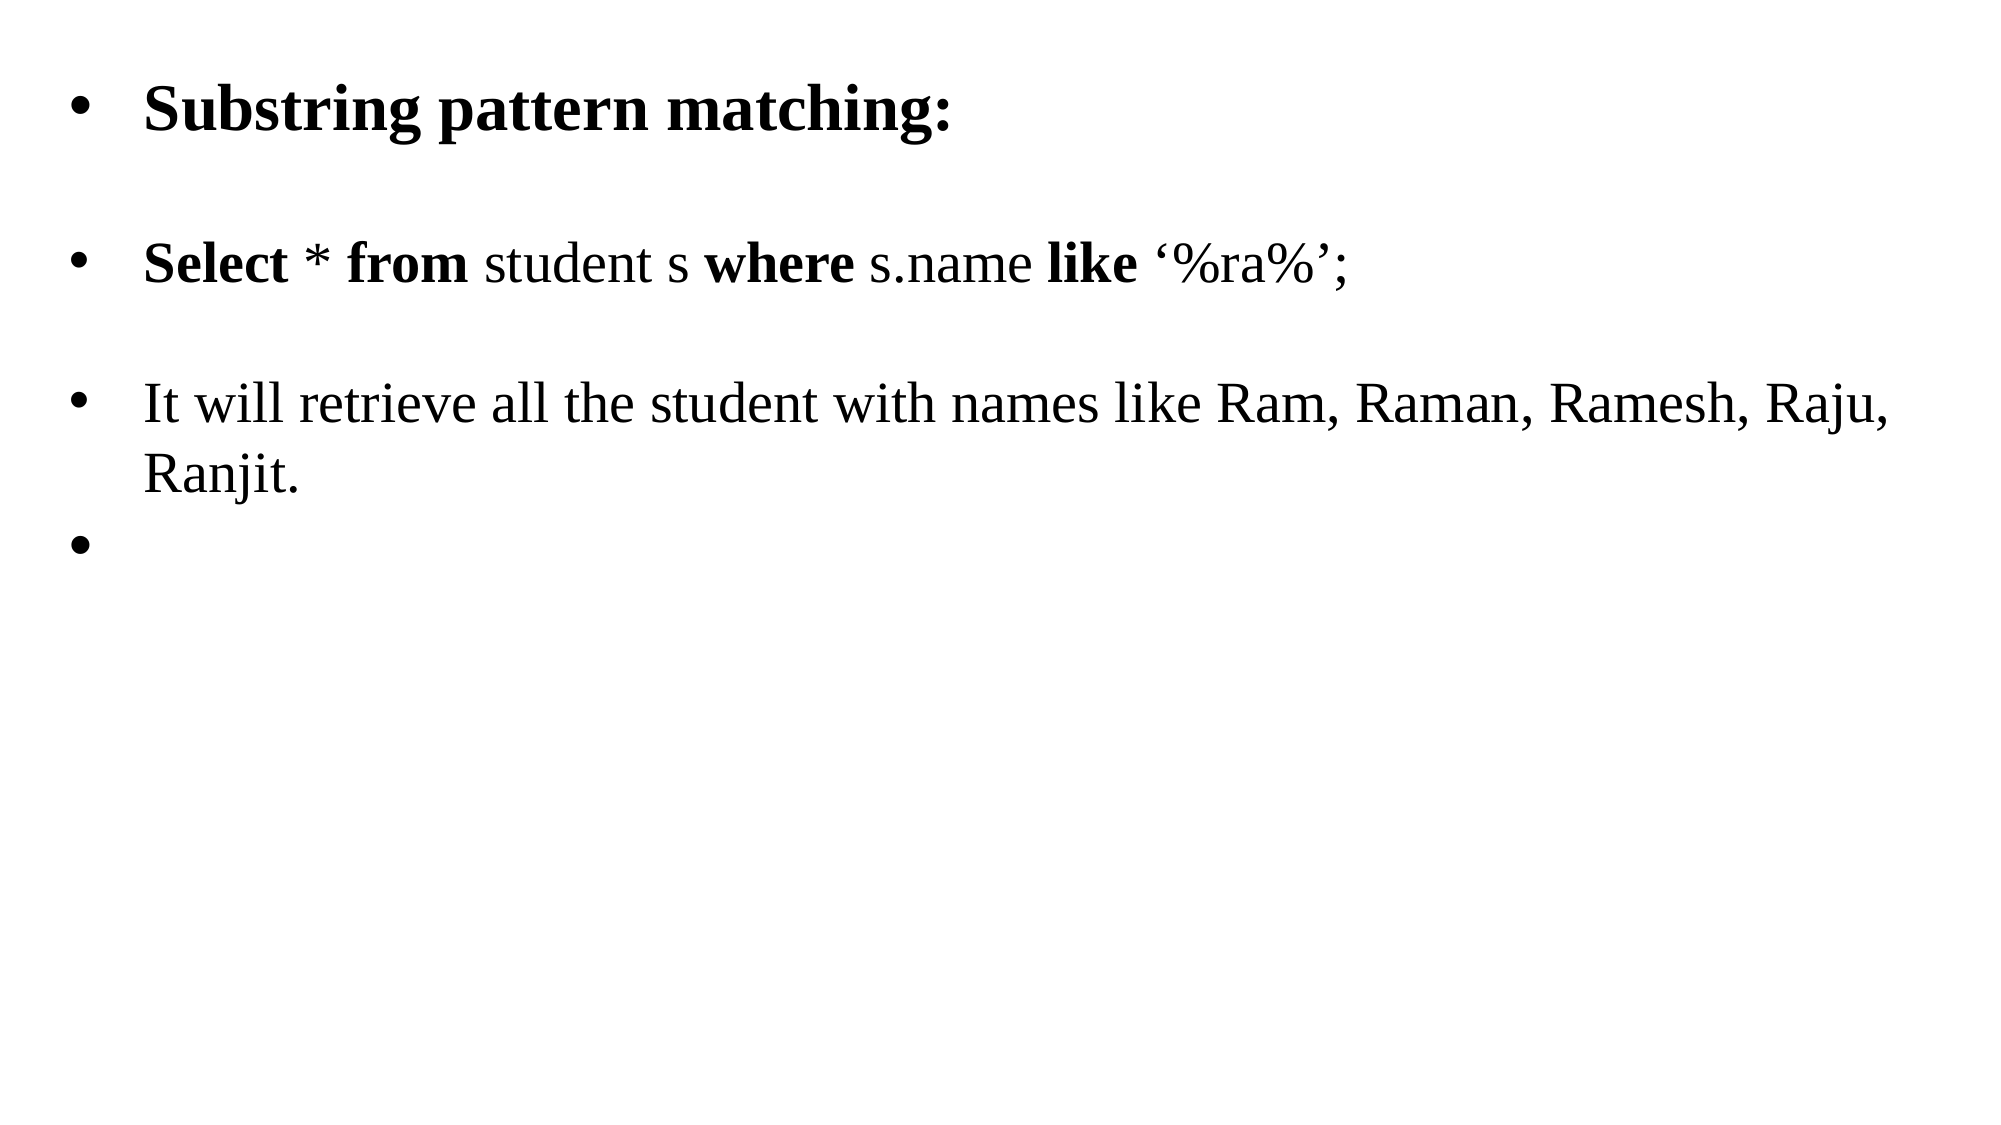

Substring pattern matching:

Select * from student s where s.name like ‘%ra%’;

It will retrieve all the student with names like Ram, Raman, Ramesh, Raju, Ranjit.